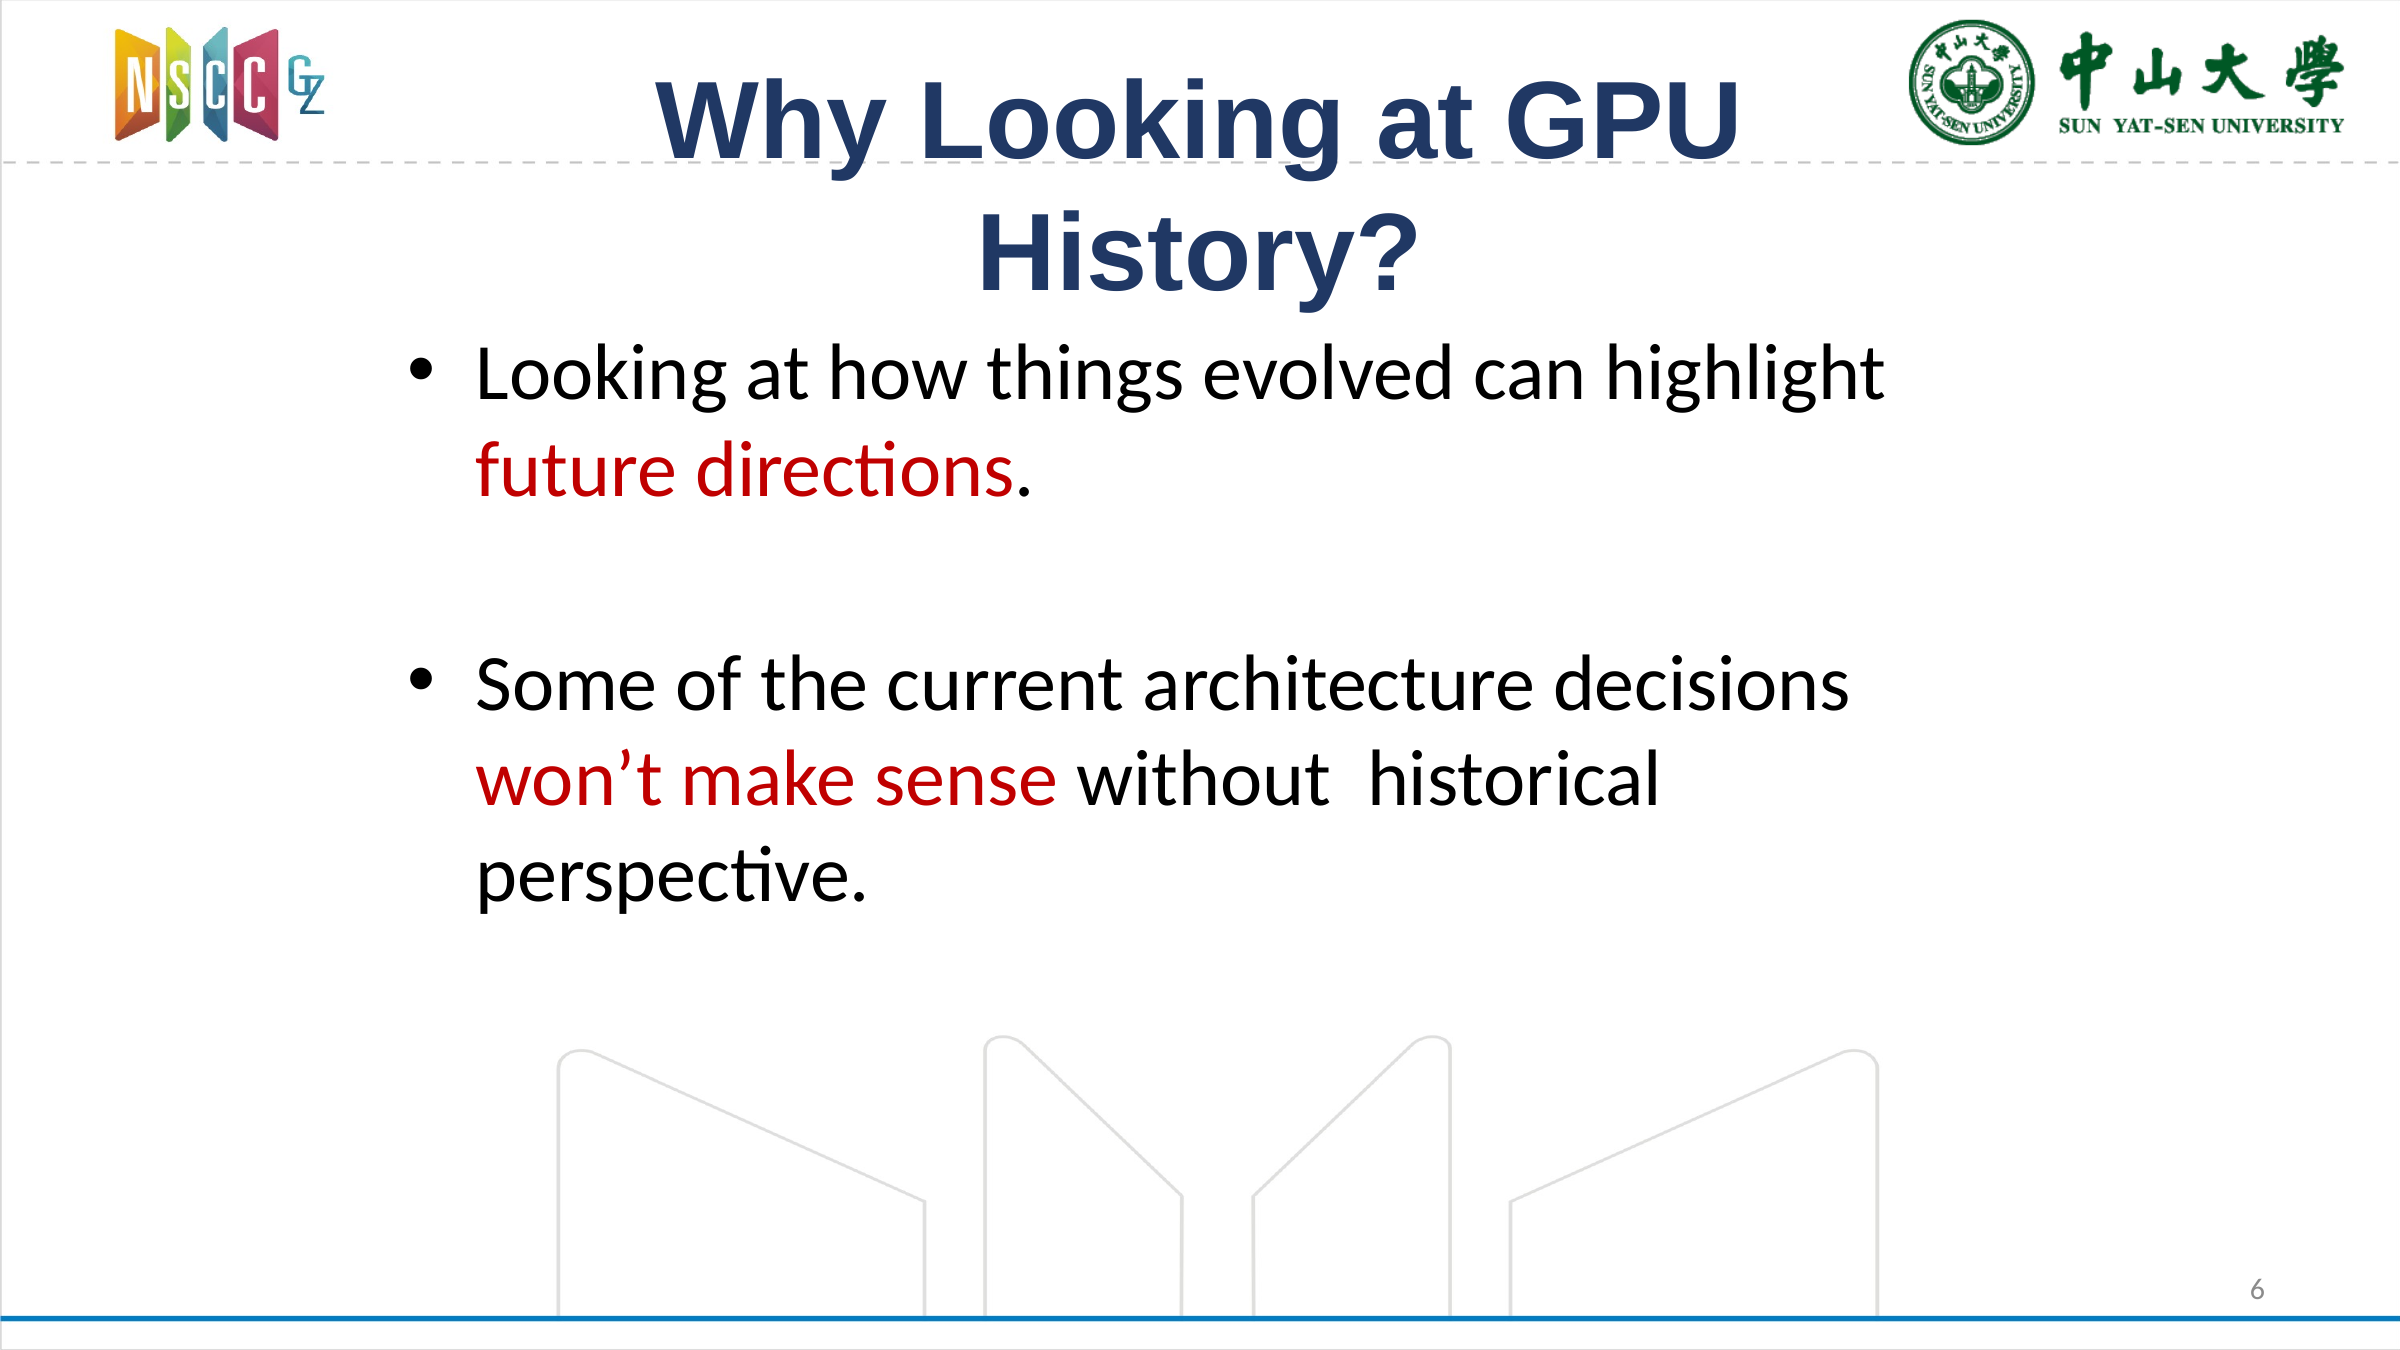

# Why Looking at GPU History?
Looking at how things evolved can highlight future directions.

Some of the current architecture decisions won’t make sense without  historical perspective.
6